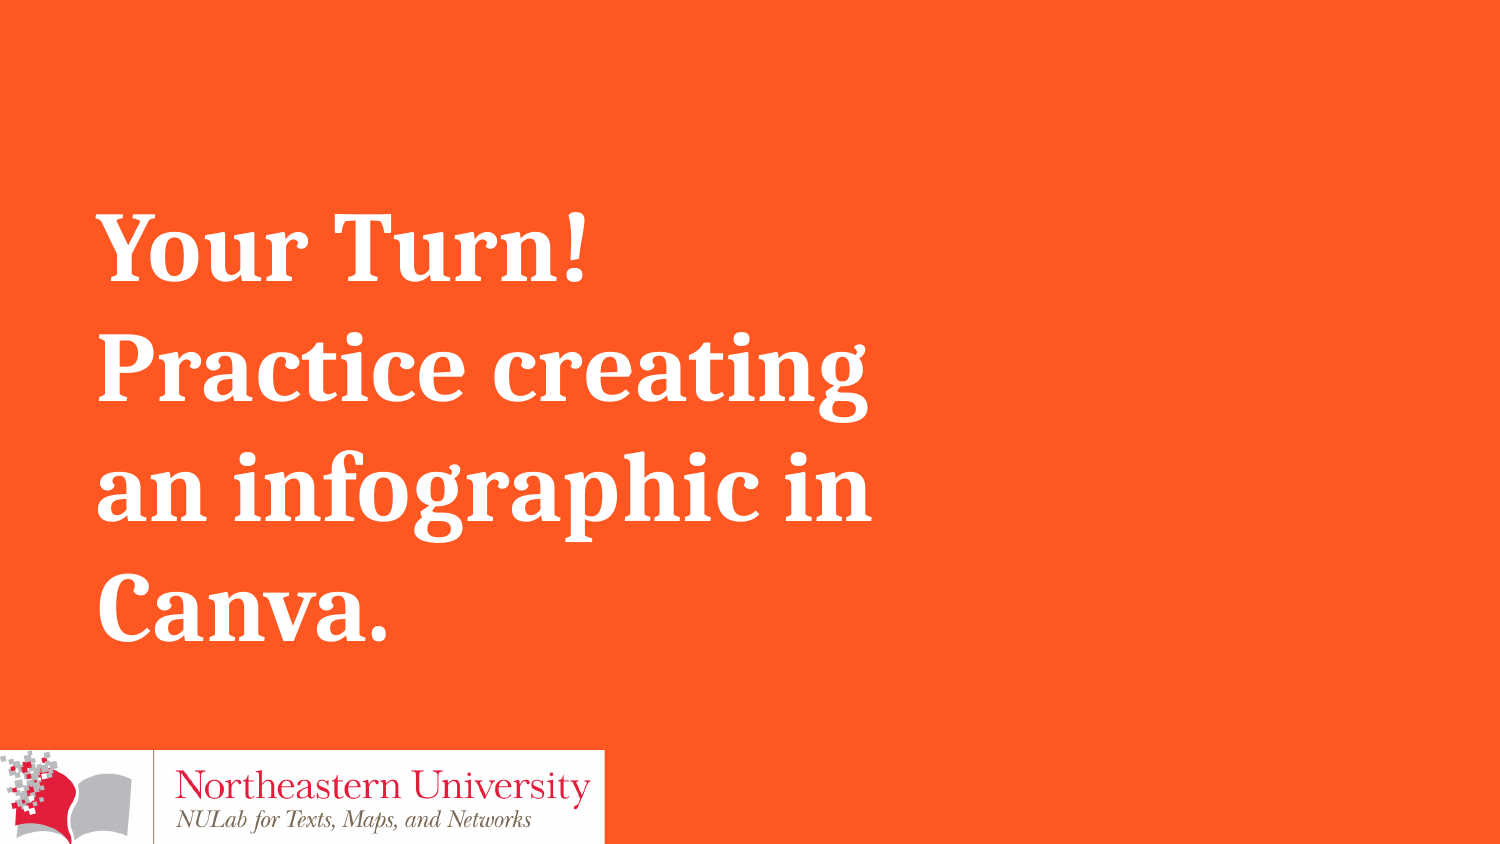

# Your Turn!
Practice creating an infographic in Canva.